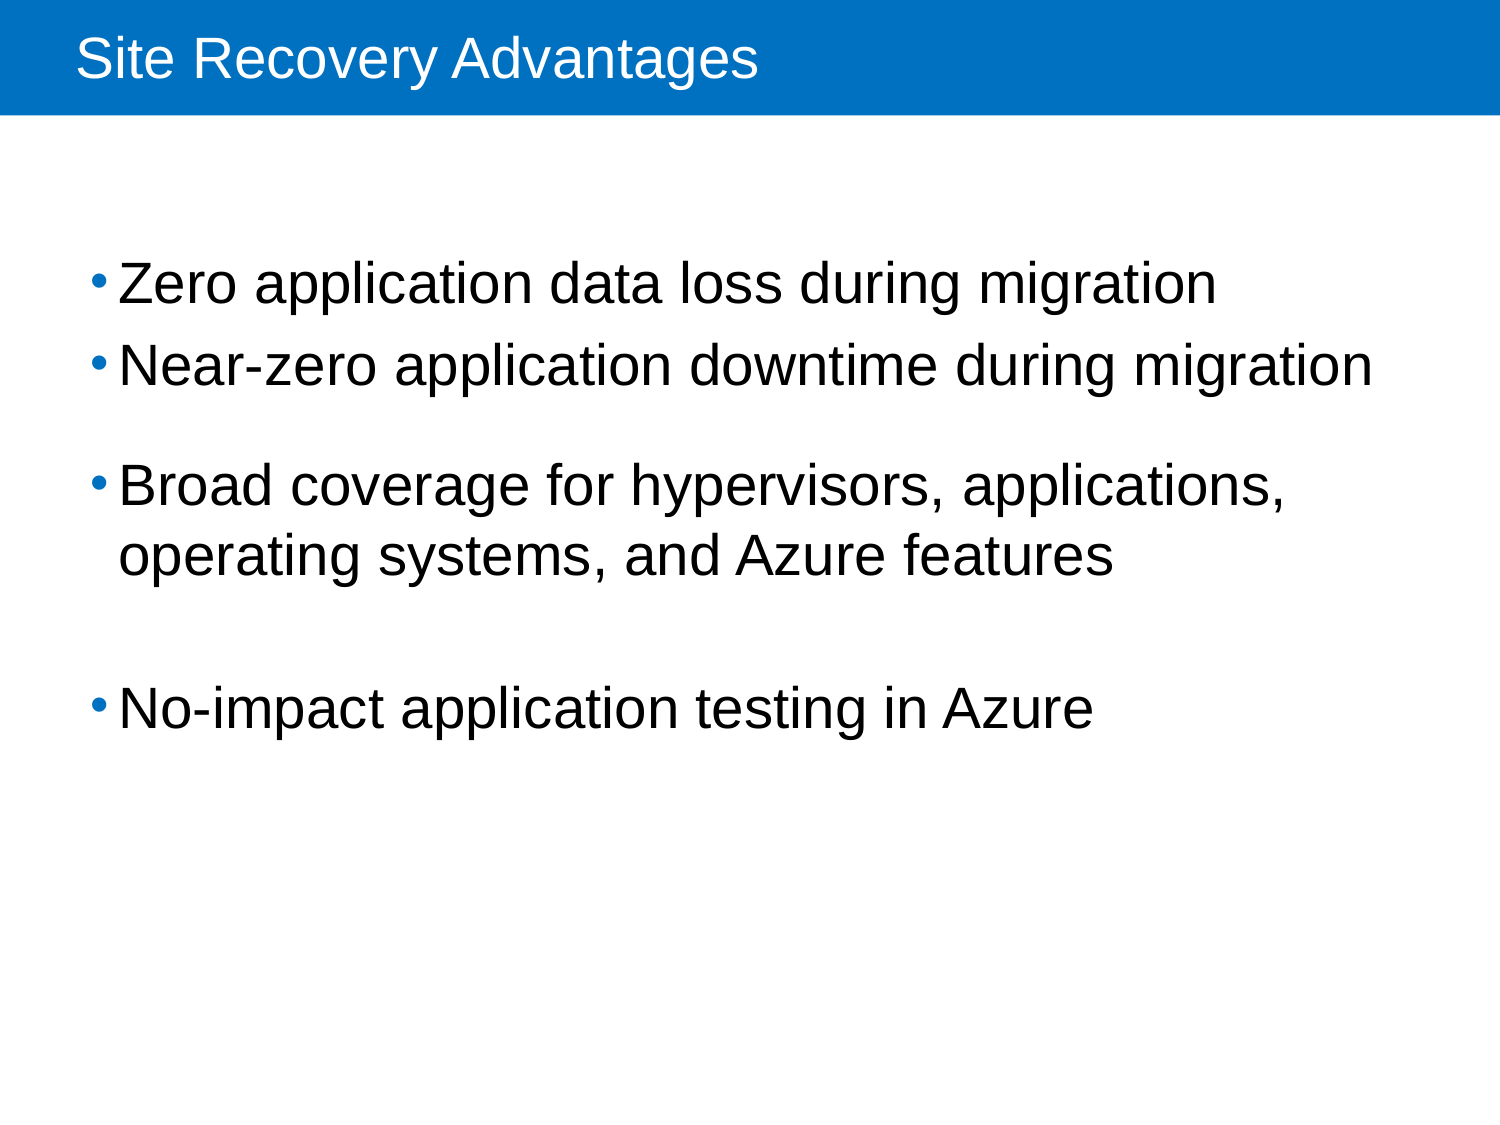

# Site Recovery Advantages
Zero application data loss during migration
Near-zero application downtime during migration
Broad coverage for hypervisors, applications, operating systems, and Azure features
No-impact application testing in Azure